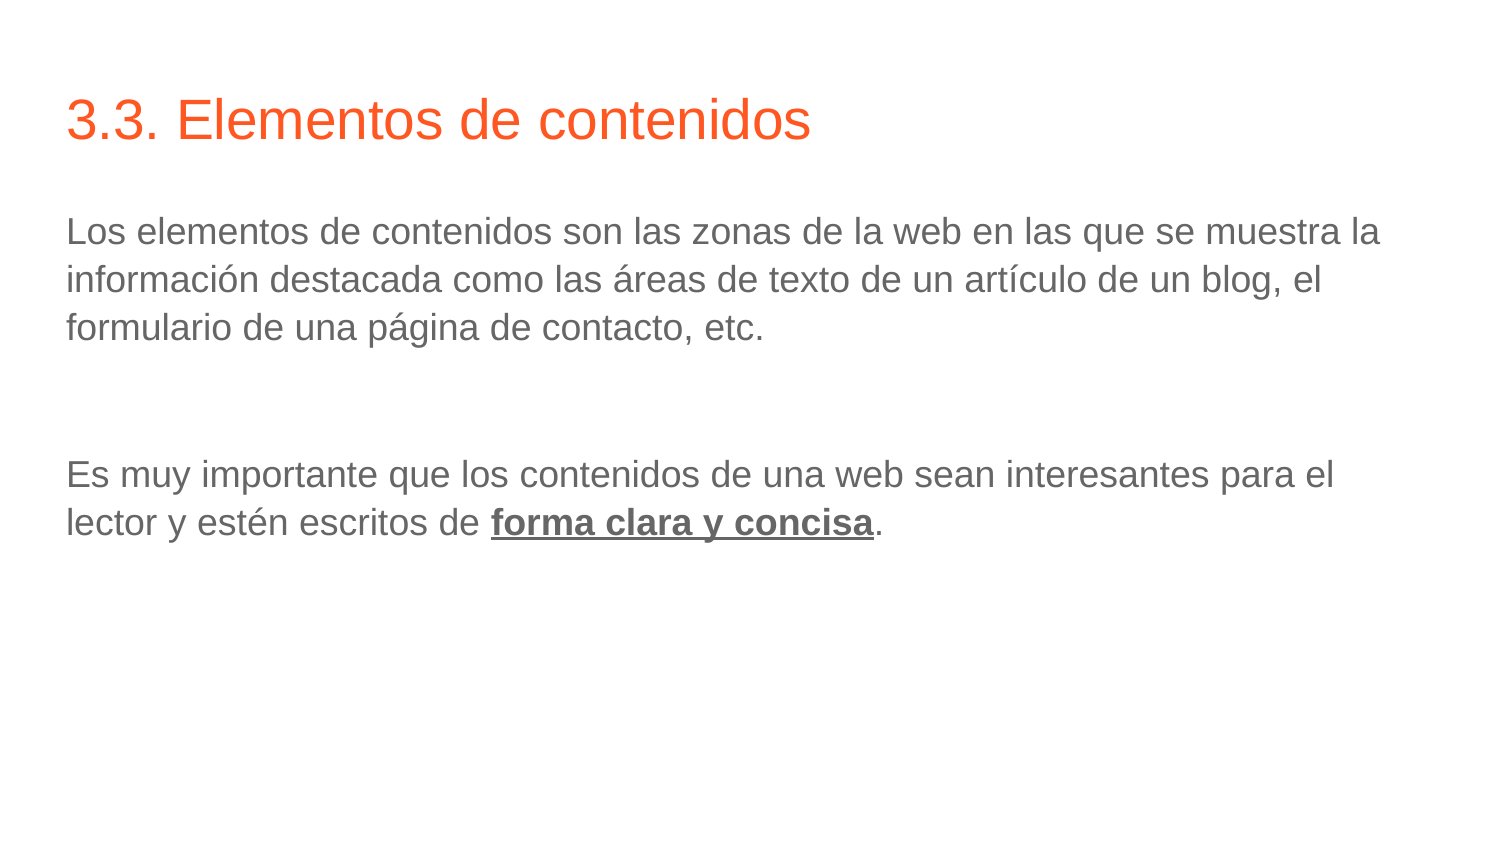

# 3.3. Elementos de contenidos

Los elementos de contenidos son las zonas de la web en las que se muestra la información destacada como las áreas de texto de un artículo de un blog, el formulario de una página de contacto, etc.

Es muy importante que los contenidos de una web sean interesantes para el lector y estén escritos de forma clara y concisa.